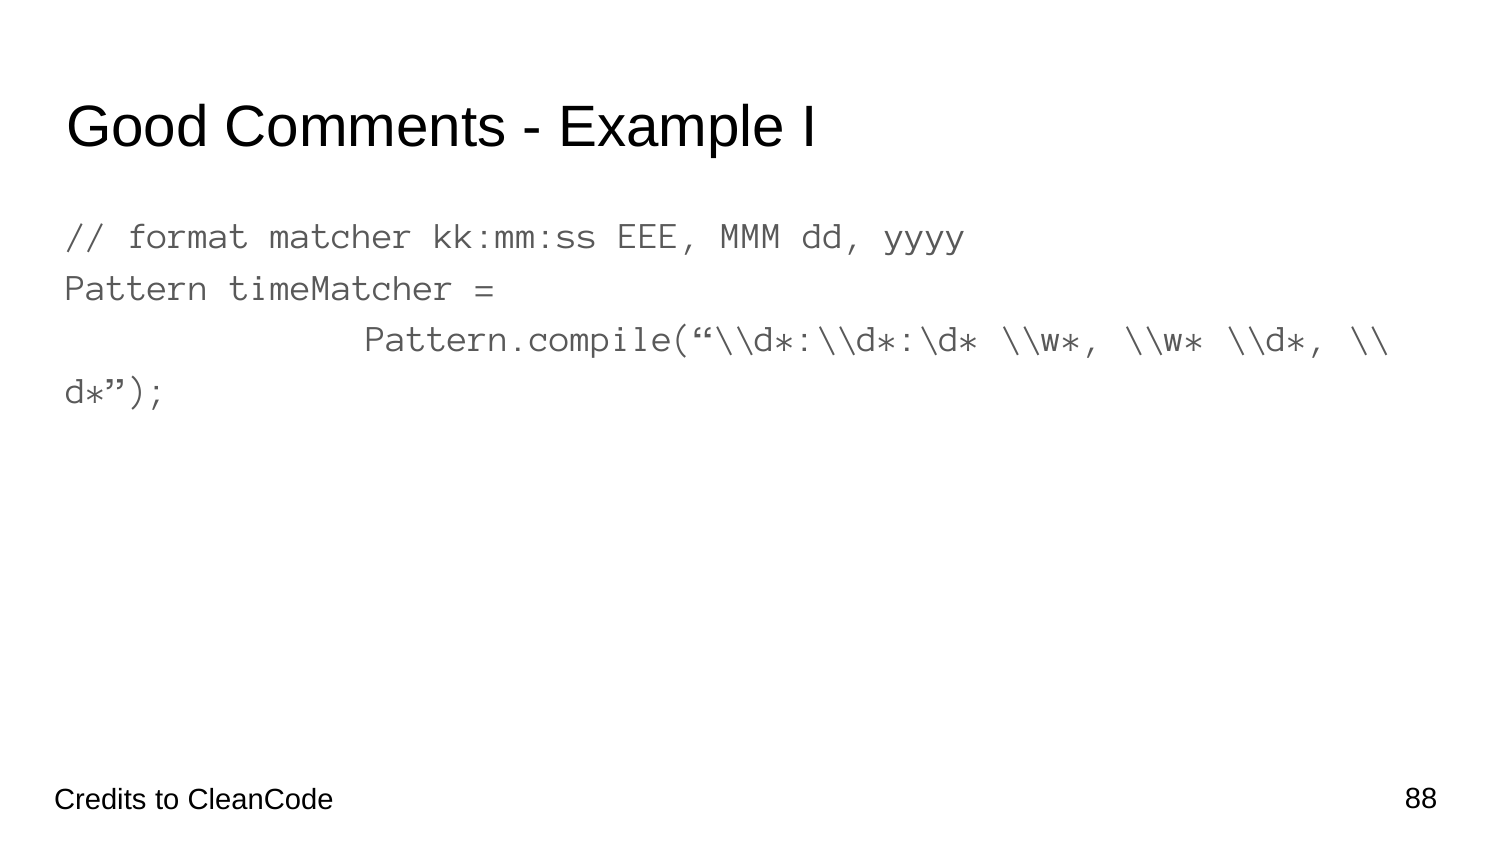

# Good Comments - Example I
// format matcher kk:mm:ss EEE, MMM dd, yyyy
Pattern timeMatcher =
		Pattern.compile(“\\d*:\\d*:\d* \\w*, \\w* \\d*, \\d*”);
88
Credits to CleanCode